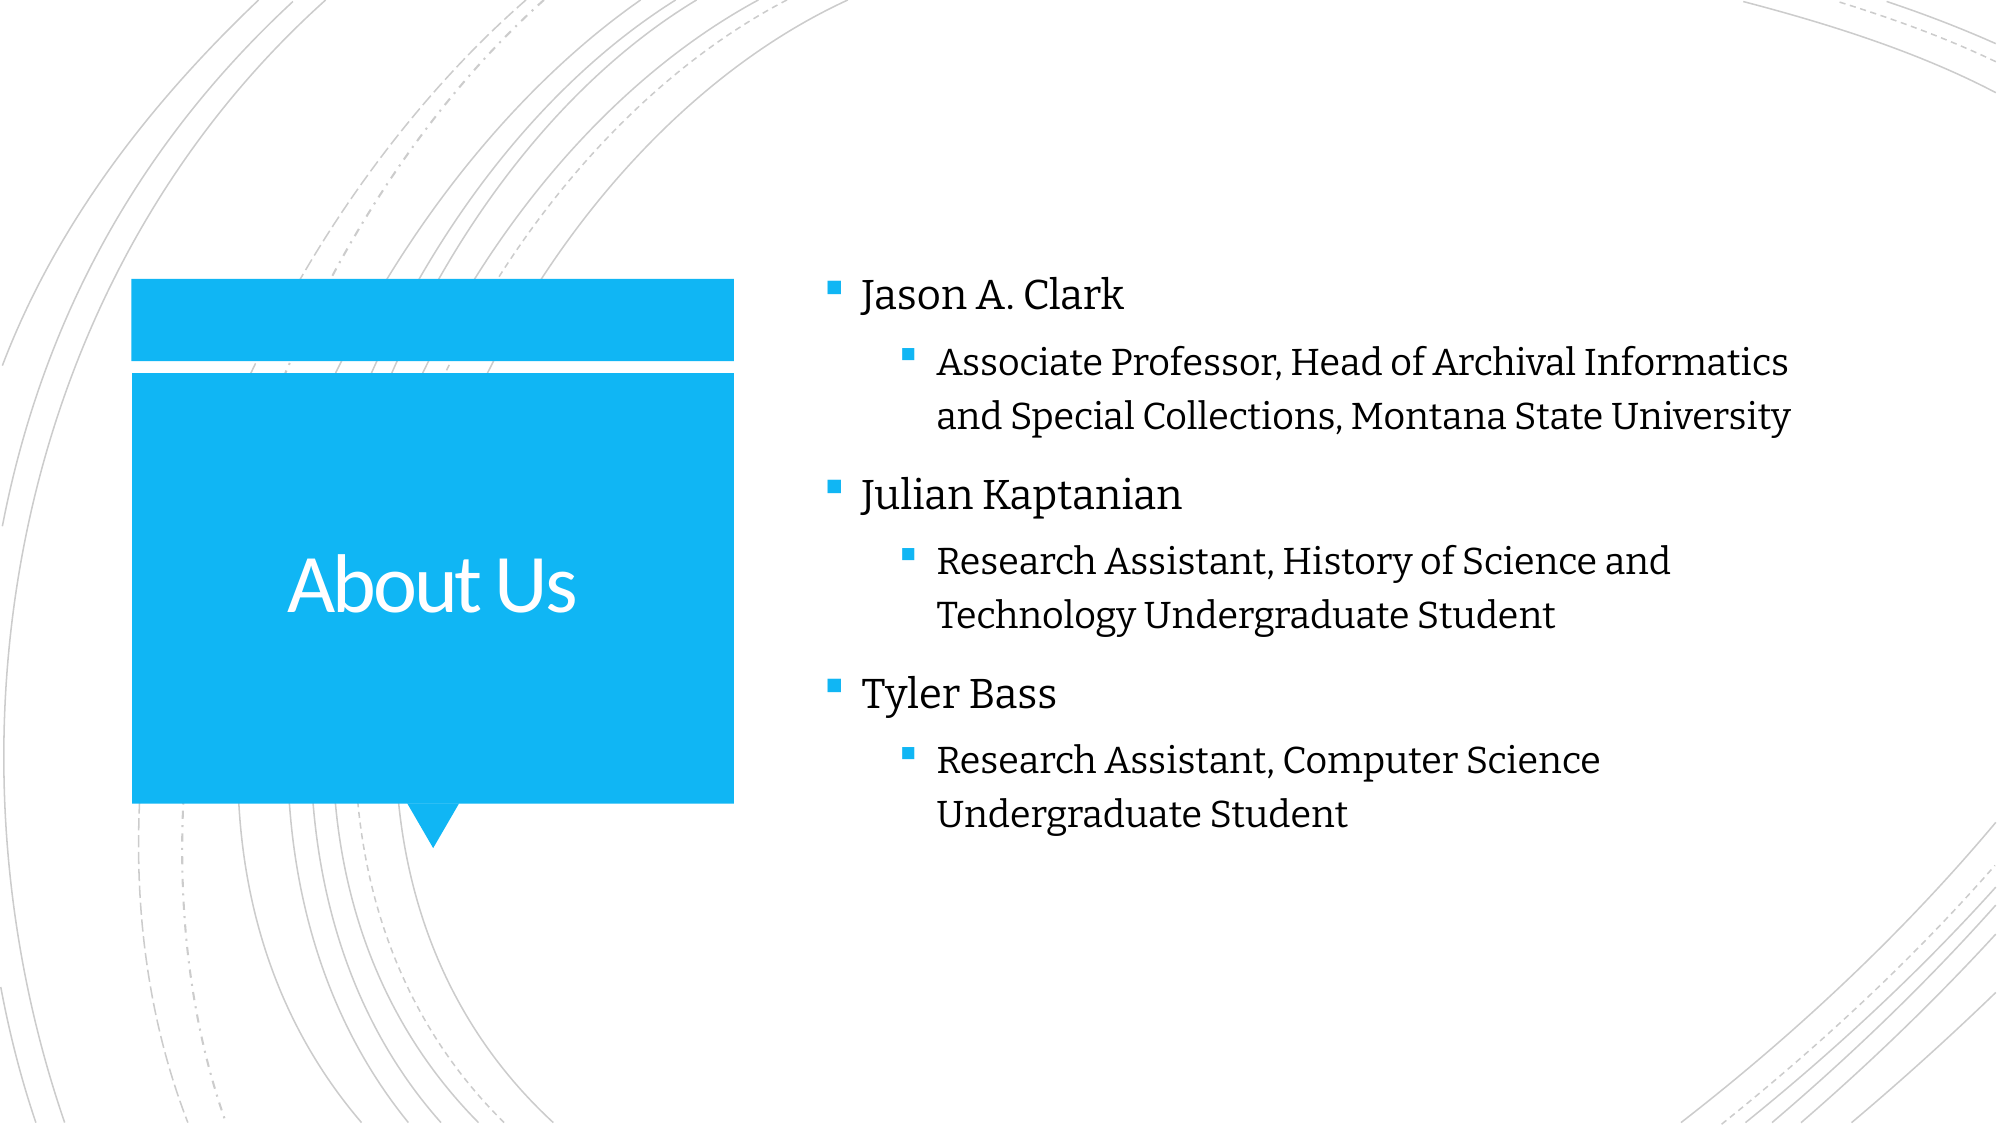

Jason A. Clark
Associate Professor, Head of Archival Informatics and Special Collections, Montana State University
Julian Kaptanian
Research Assistant, History of Science and Technology Undergraduate Student
Tyler Bass
Research Assistant, Computer Science Undergraduate Student

# About Us